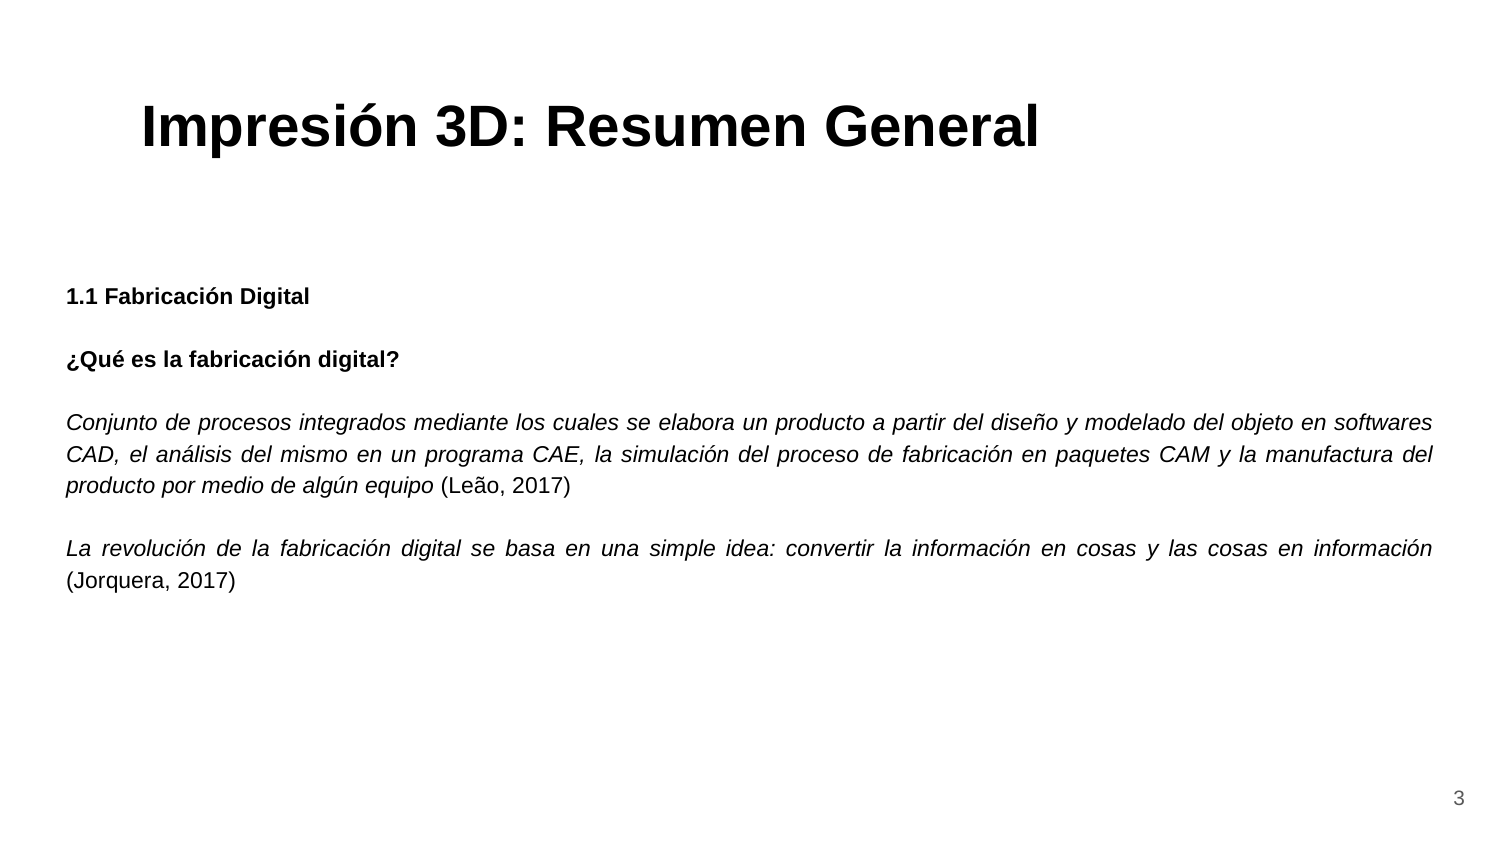

# Impresión 3D: Resumen General
1.1 Fabricación Digital

¿Qué es la fabricación digital?

Conjunto de procesos integrados mediante los cuales se elabora un producto a partir del diseño y modelado del objeto en softwares CAD, el análisis del mismo en un programa CAE, la simulación del proceso de fabricación en paquetes CAM y la manufactura del producto por medio de algún equipo (Leão, 2017)

La revolución de la fabricación digital se basa en una simple idea: convertir la información en cosas y las cosas en información (Jorquera, 2017)

3